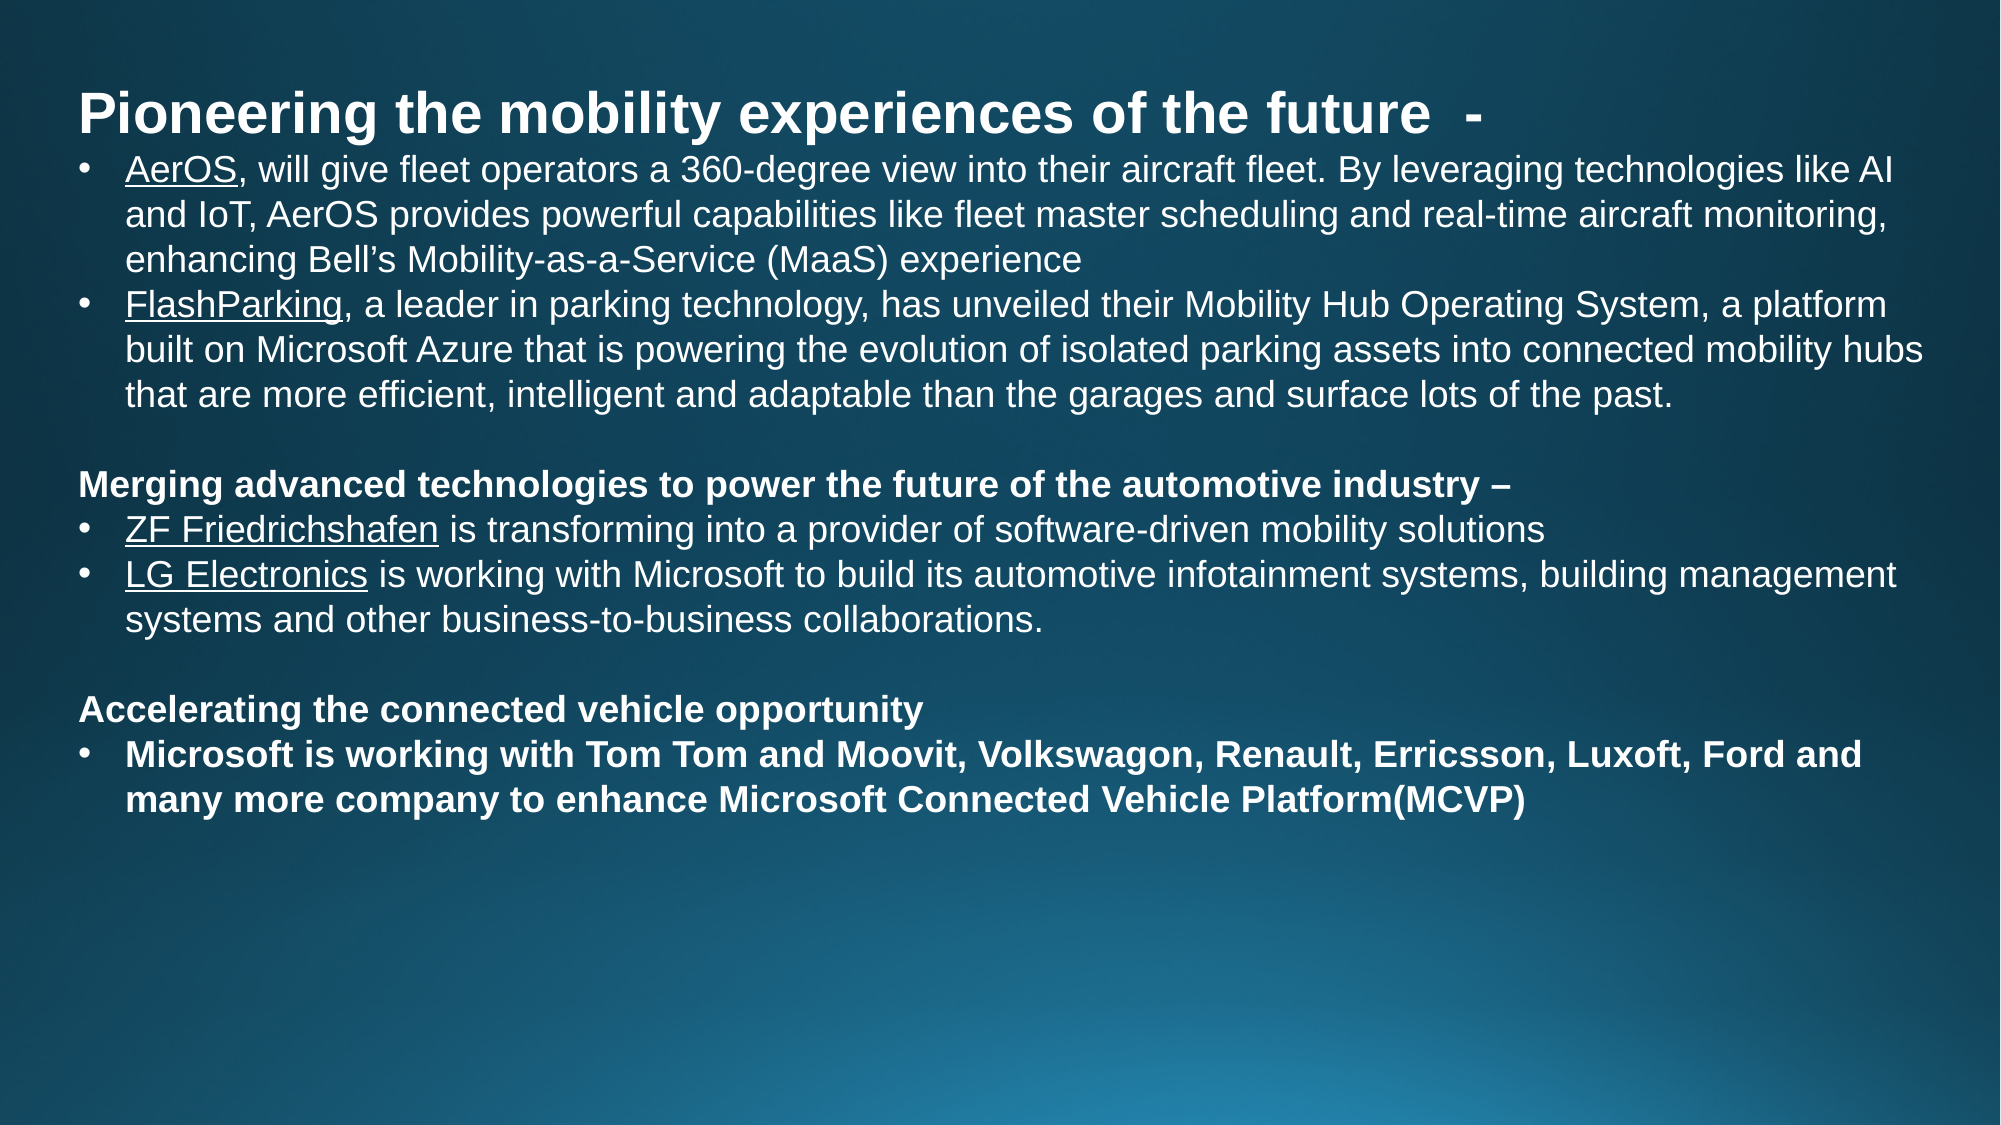

Pioneering the mobility experiences of the future  -
AerOS, will give fleet operators a 360-degree view into their aircraft fleet. By leveraging technologies like AI and IoT, AerOS provides powerful capabilities like fleet master scheduling and real-time aircraft monitoring, enhancing Bell’s Mobility-as-a-Service (MaaS) experience
FlashParking, a leader in parking technology, has unveiled their Mobility Hub Operating System, a platform built on Microsoft Azure that is powering the evolution of isolated parking assets into connected mobility hubs that are more efficient, intelligent and adaptable than the garages and surface lots of the past.

Merging advanced technologies to power the future of the automotive industry –
ZF Friedrichshafen is transforming into a provider of software-driven mobility solutions
LG Electronics is working with Microsoft to build its automotive infotainment systems, building management systems and other business-to-business collaborations.

Accelerating the connected vehicle opportunity
Microsoft is working with Tom Tom and Moovit, Volkswagon, Renault, Erricsson, Luxoft, Ford and many more company to enhance Microsoft Connected Vehicle Platform(MCVP)